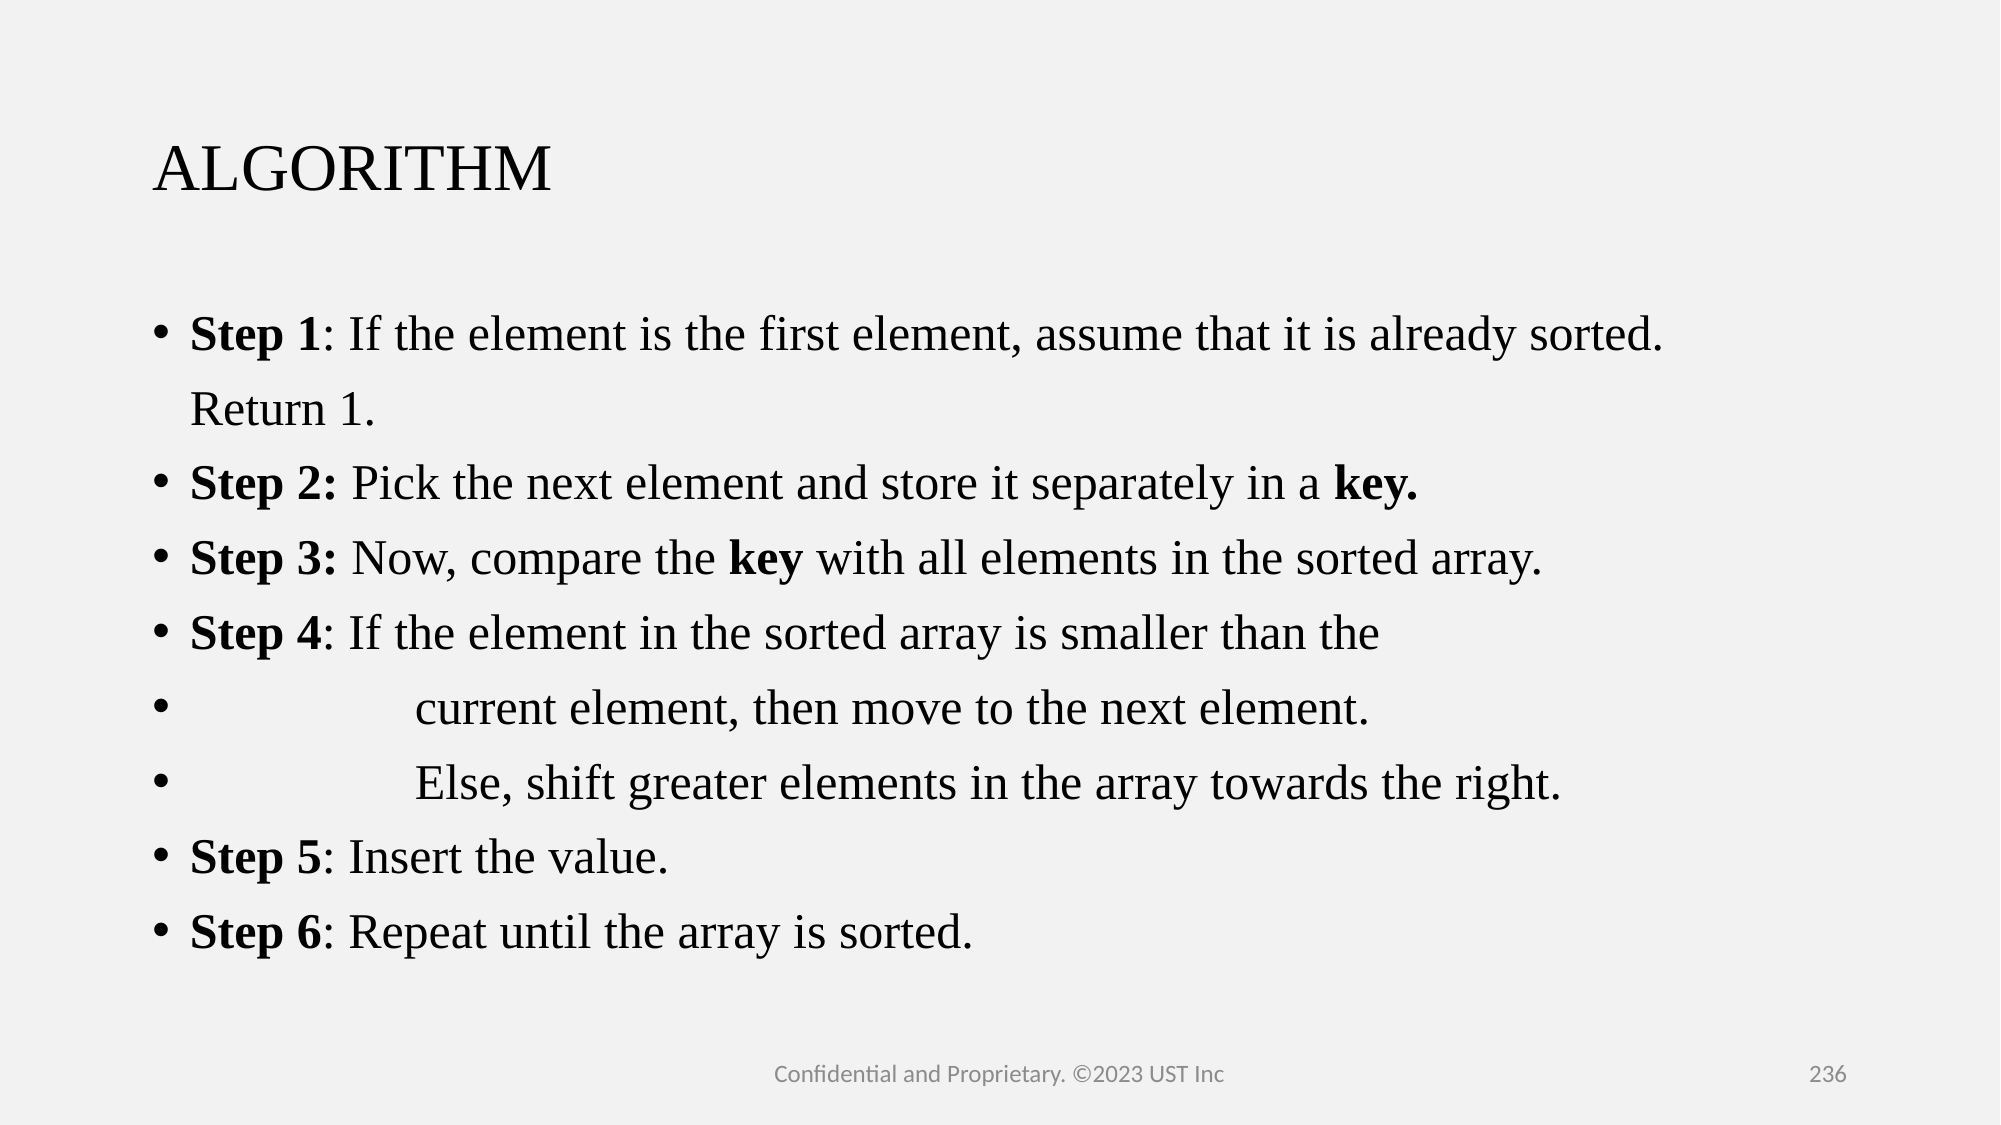

# ALGORITHM
Step 1: If the element is the first element, assume that it is already sorted.
   Return 1.
Step 2: Pick the next element and store it separately in a key.
Step 3: Now, compare the key with all elements in the sorted array.
Step 4: If the element in the sorted array is smaller than the
                  current element, then move to the next element.
                  Else, shift greater elements in the array towards the right.
Step 5: Insert the value.
Step 6: Repeat until the array is sorted.

Confidential and Proprietary. ©2023 UST Inc
236